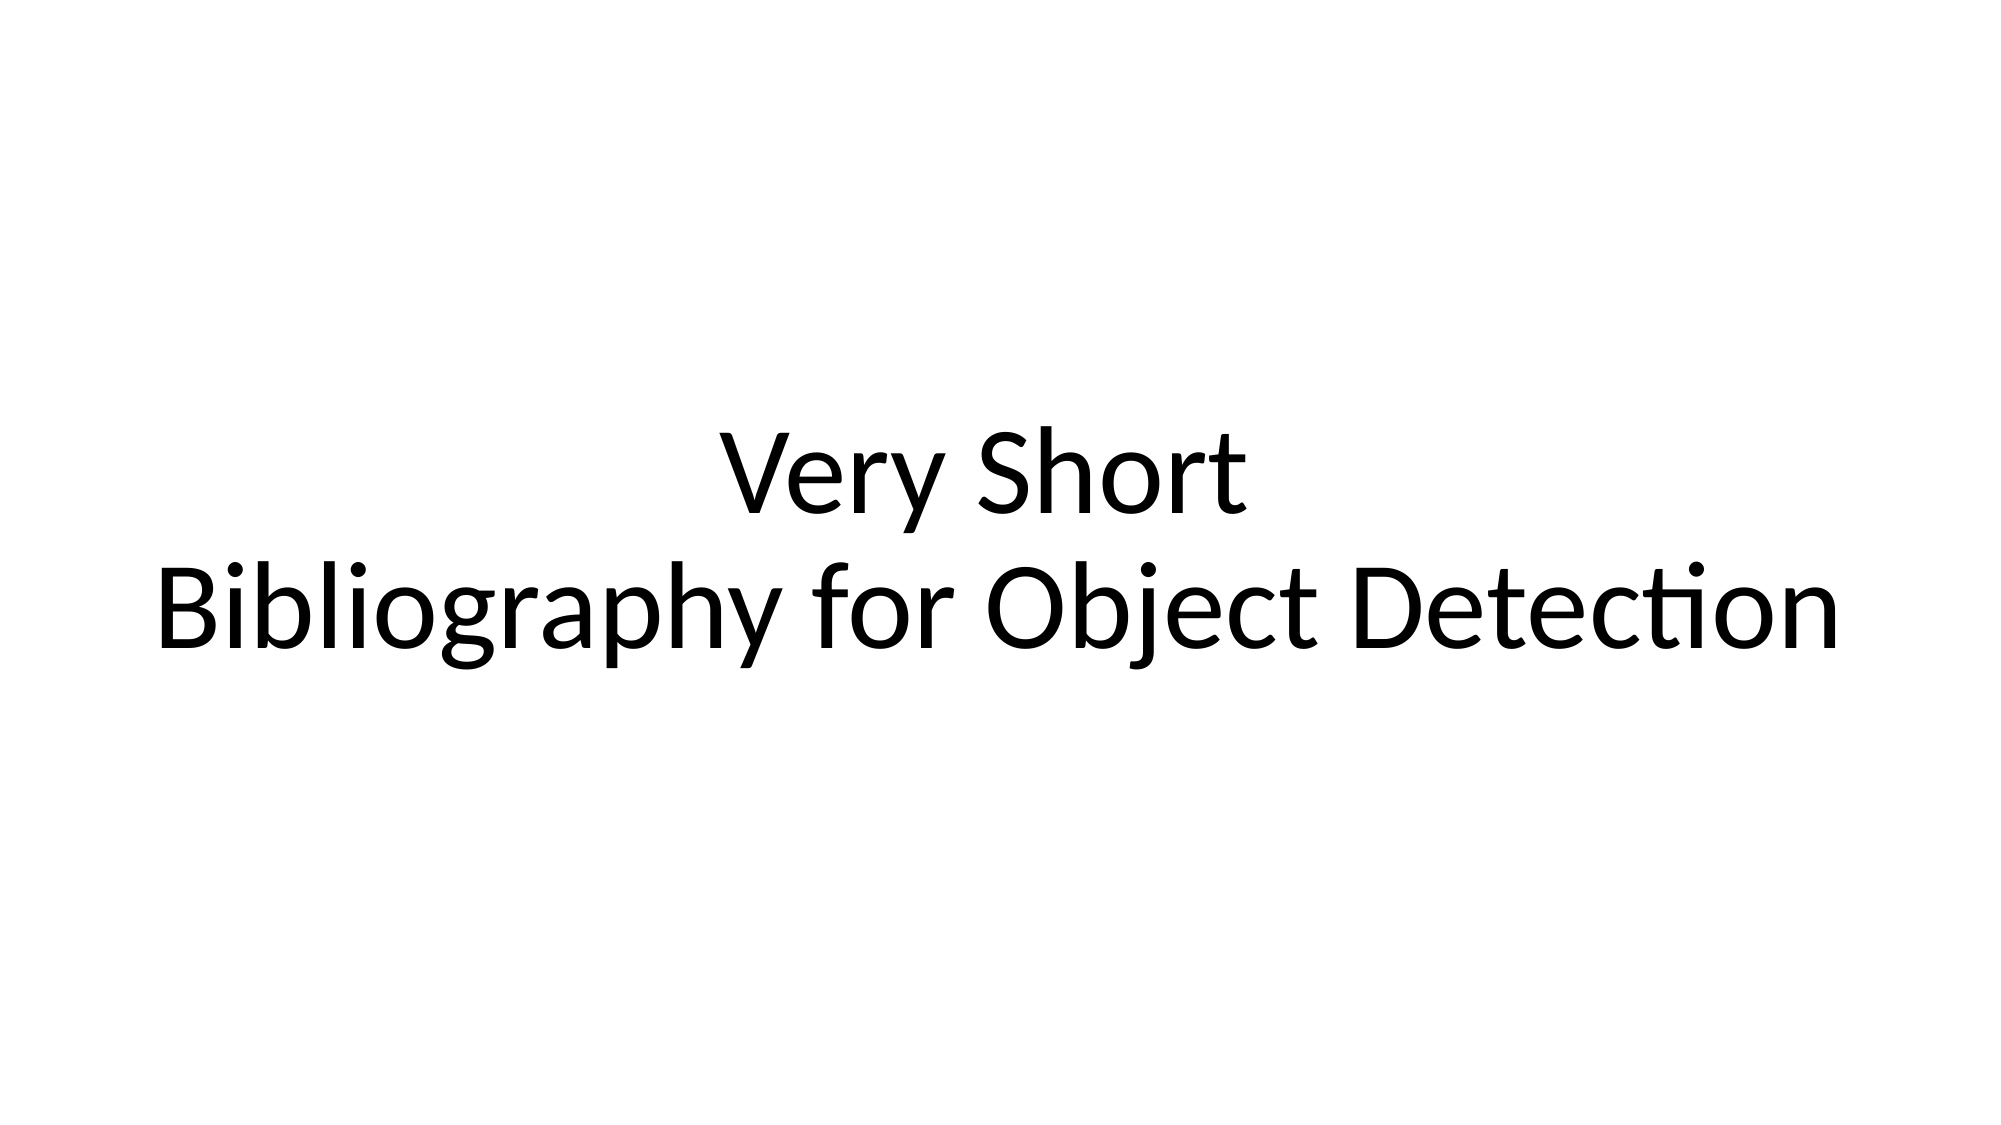

# Very Short Bibliography for Object Detection